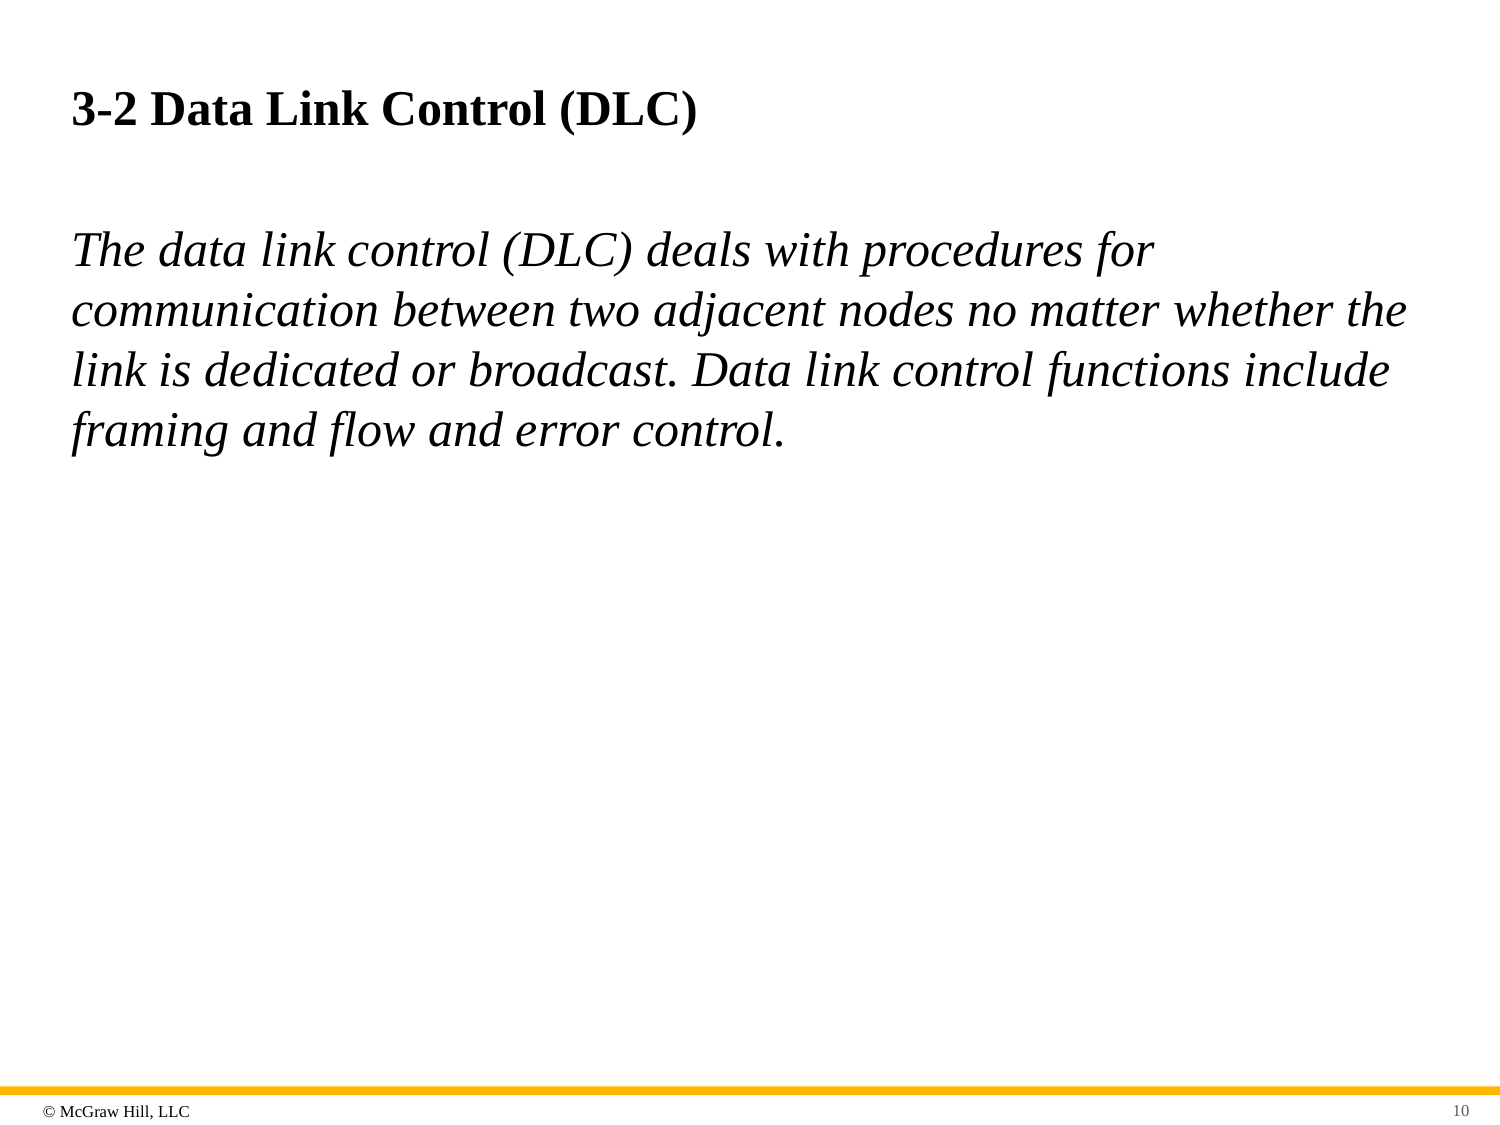

# 3-2 Data Link Control (DLC)
The data link control (DLC) deals with procedures for communication between two adjacent nodes no matter whether the link is dedicated or broadcast. Data link control functions include framing and flow and error control.
10